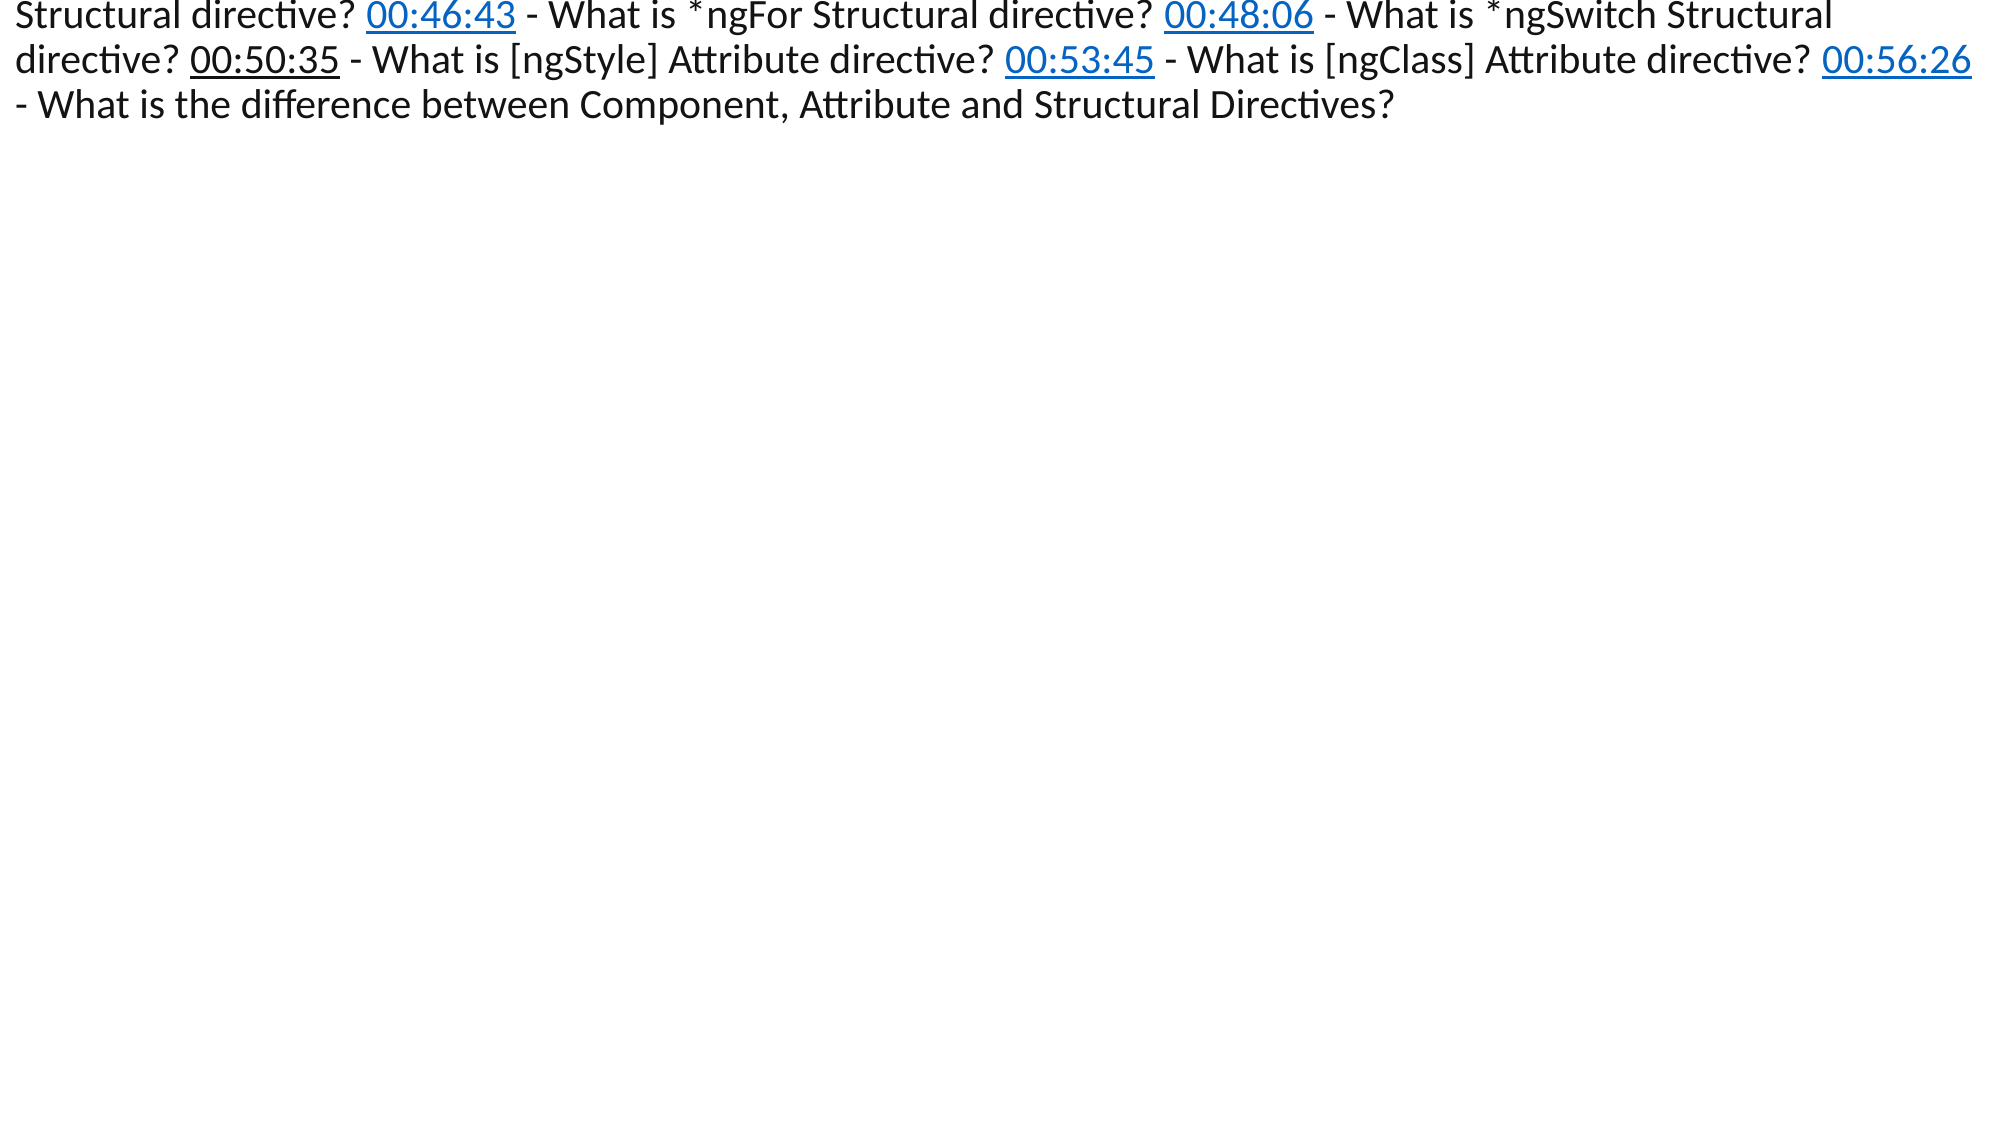

# 00:41:55 - Section 4 00:42:19 - What are Directives? What are the type of directives? 00:44:49 - What is *ngIf Structural directive? 00:46:43 - What is *ngFor Structural directive? 00:48:06 - What is *ngSwitch Structural directive? 00:50:35 - What is [ngStyle] Attribute directive? 00:53:45 - What is [ngClass] Attribute directive? 00:56:26 - What is the difference between Component, Attribute and Structural Directives?